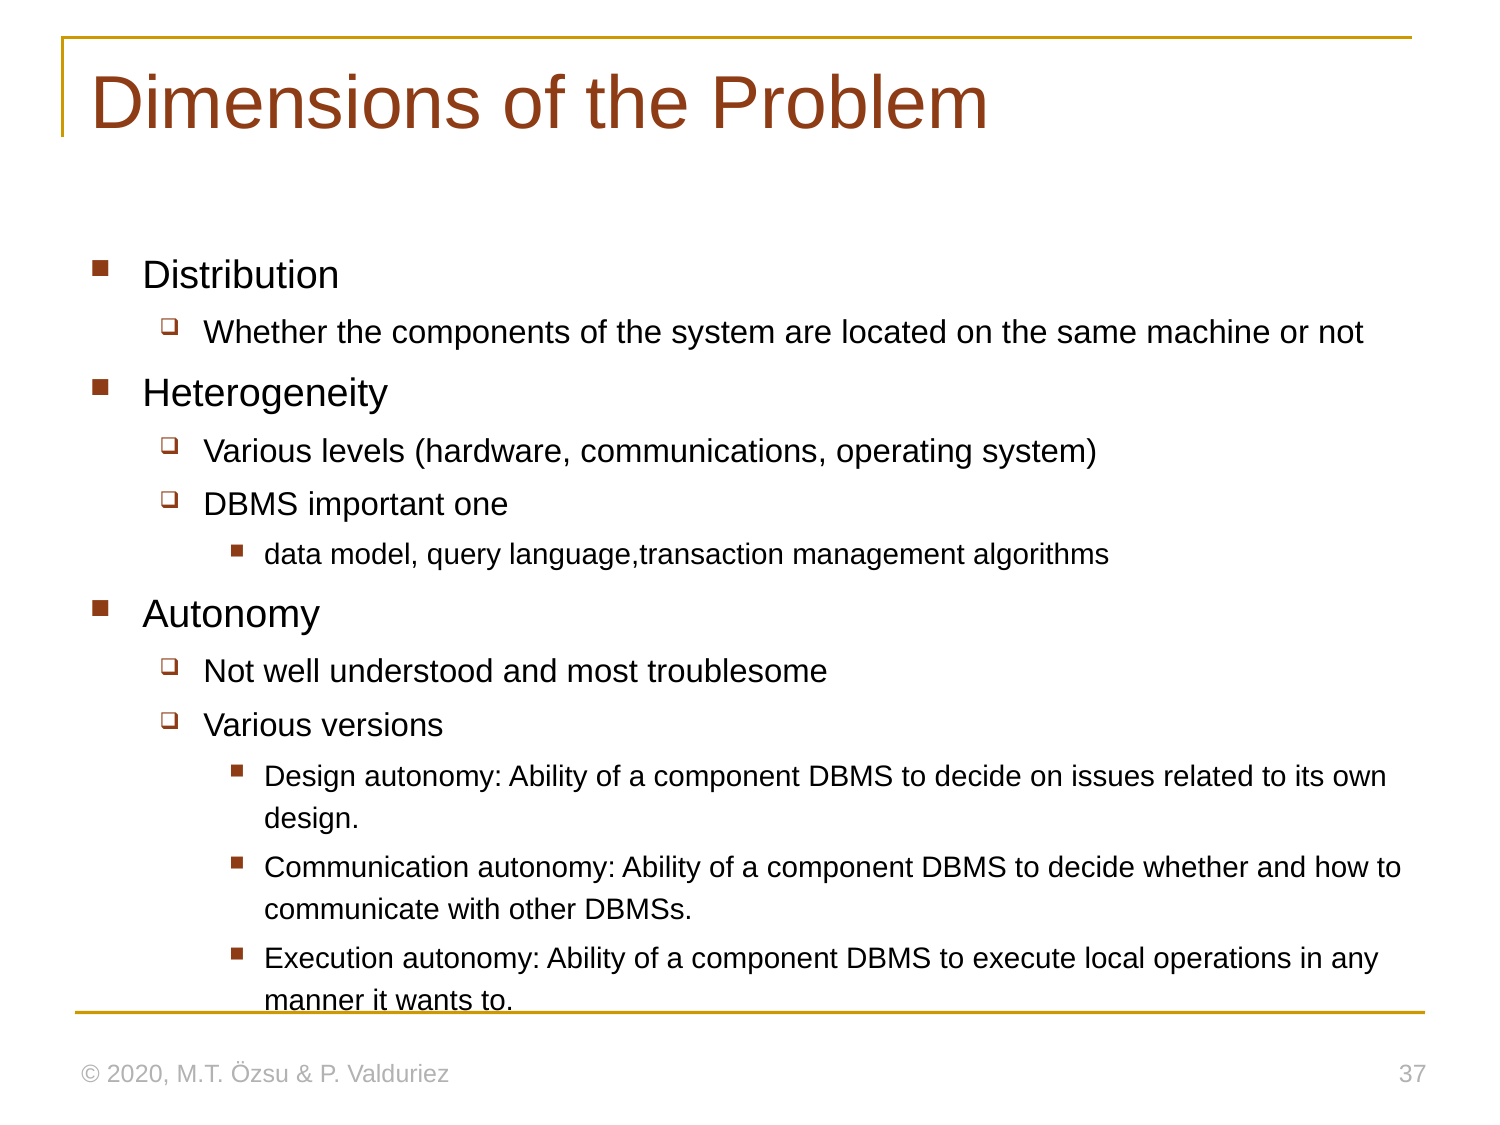

# Dimensions of the Problem
Distribution
Whether the components of the system are located on the same machine or not
Heterogeneity
Various levels (hardware, communications, operating system)
DBMS important one
data model, query language,transaction management algorithms
Autonomy
Not well understood and most troublesome
Various versions
Design autonomy: Ability of a component DBMS to decide on issues related to its own design.
Communication autonomy: Ability of a component DBMS to decide whether and how to communicate with other DBMSs.
Execution autonomy: Ability of a component DBMS to execute local operations in any manner it wants to.
© 2020, M.T. Özsu & P. Valduriez
37